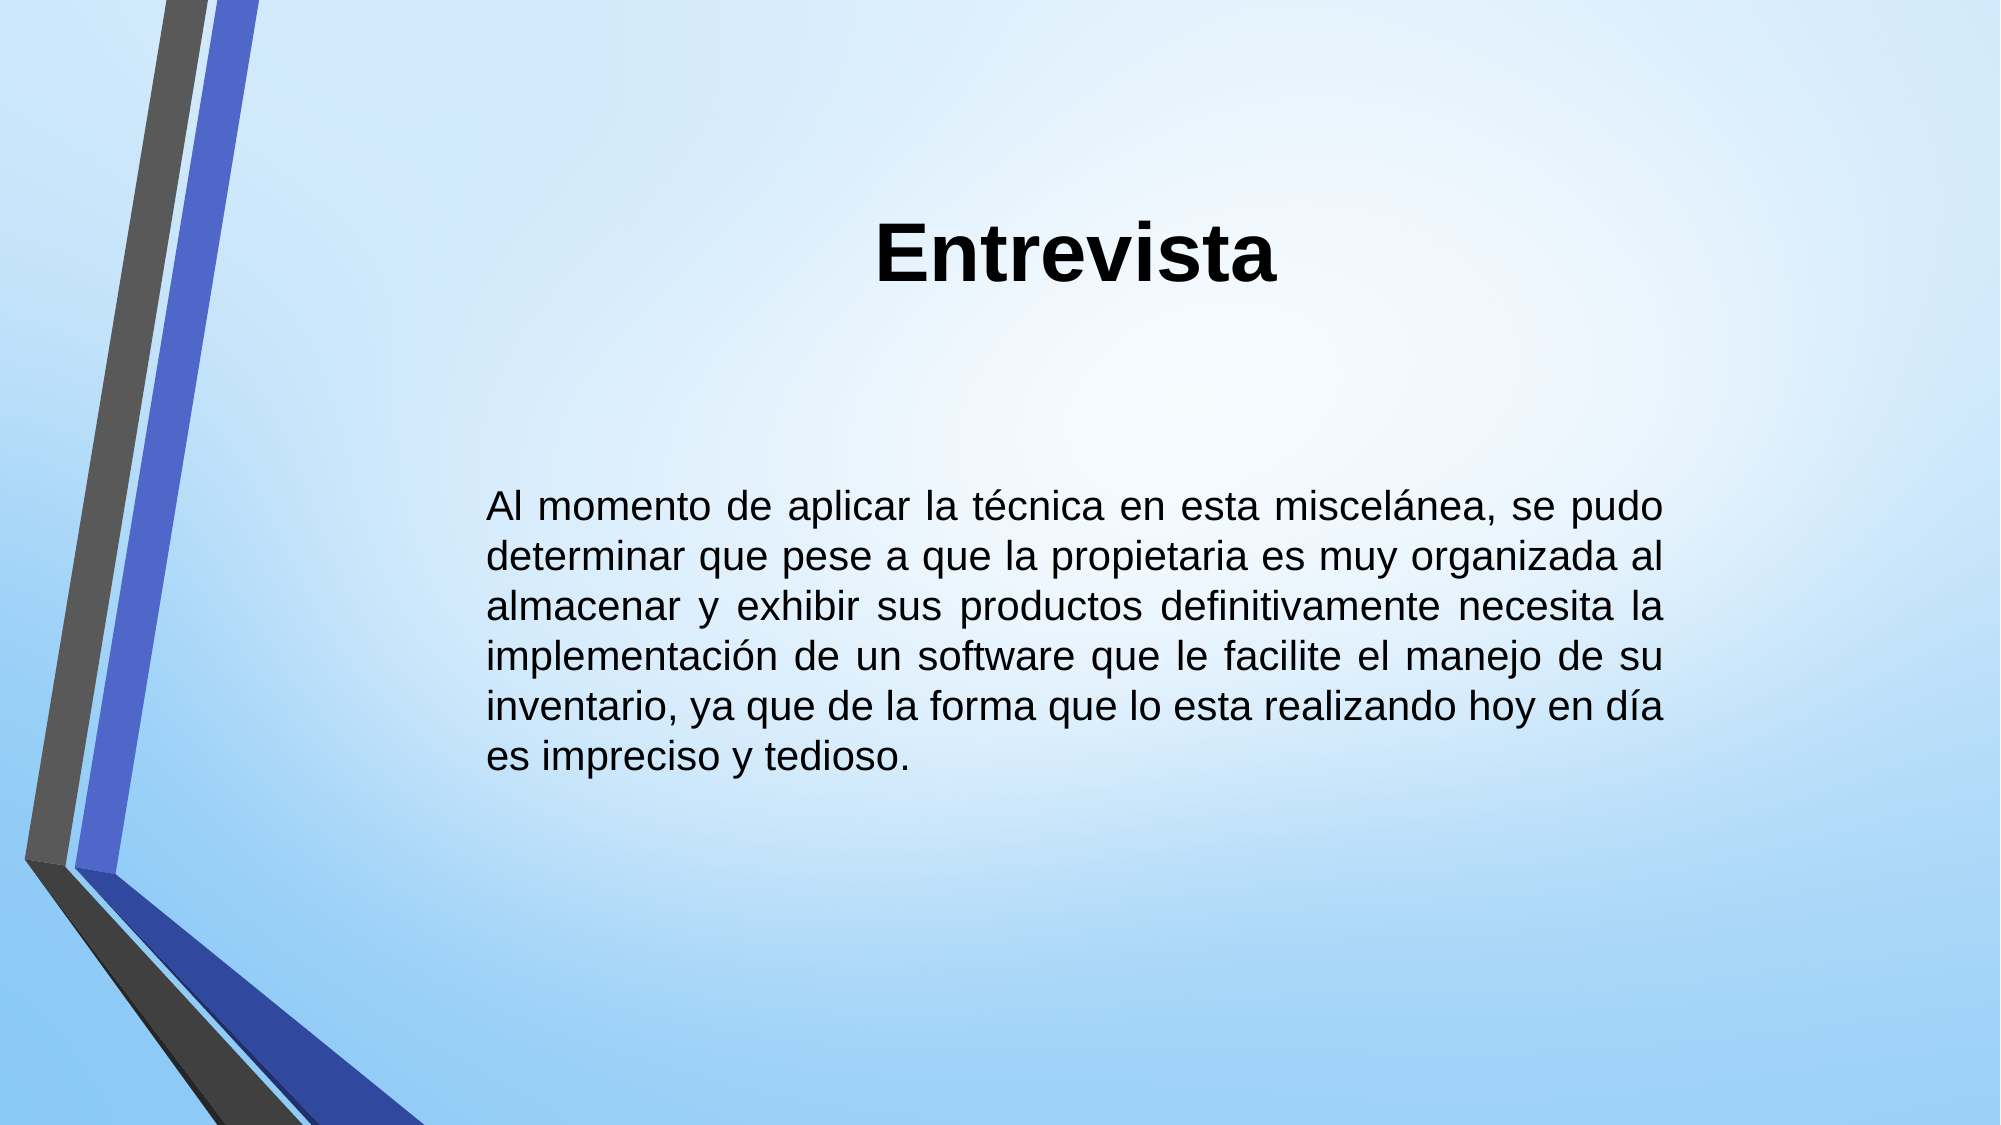

# Entrevista
Al momento de aplicar la técnica en esta miscelánea, se pudo determinar que pese a que la propietaria es muy organizada al almacenar y exhibir sus productos definitivamente necesita la implementación de un software que le facilite el manejo de su inventario, ya que de la forma que lo esta realizando hoy en día es impreciso y tedioso.